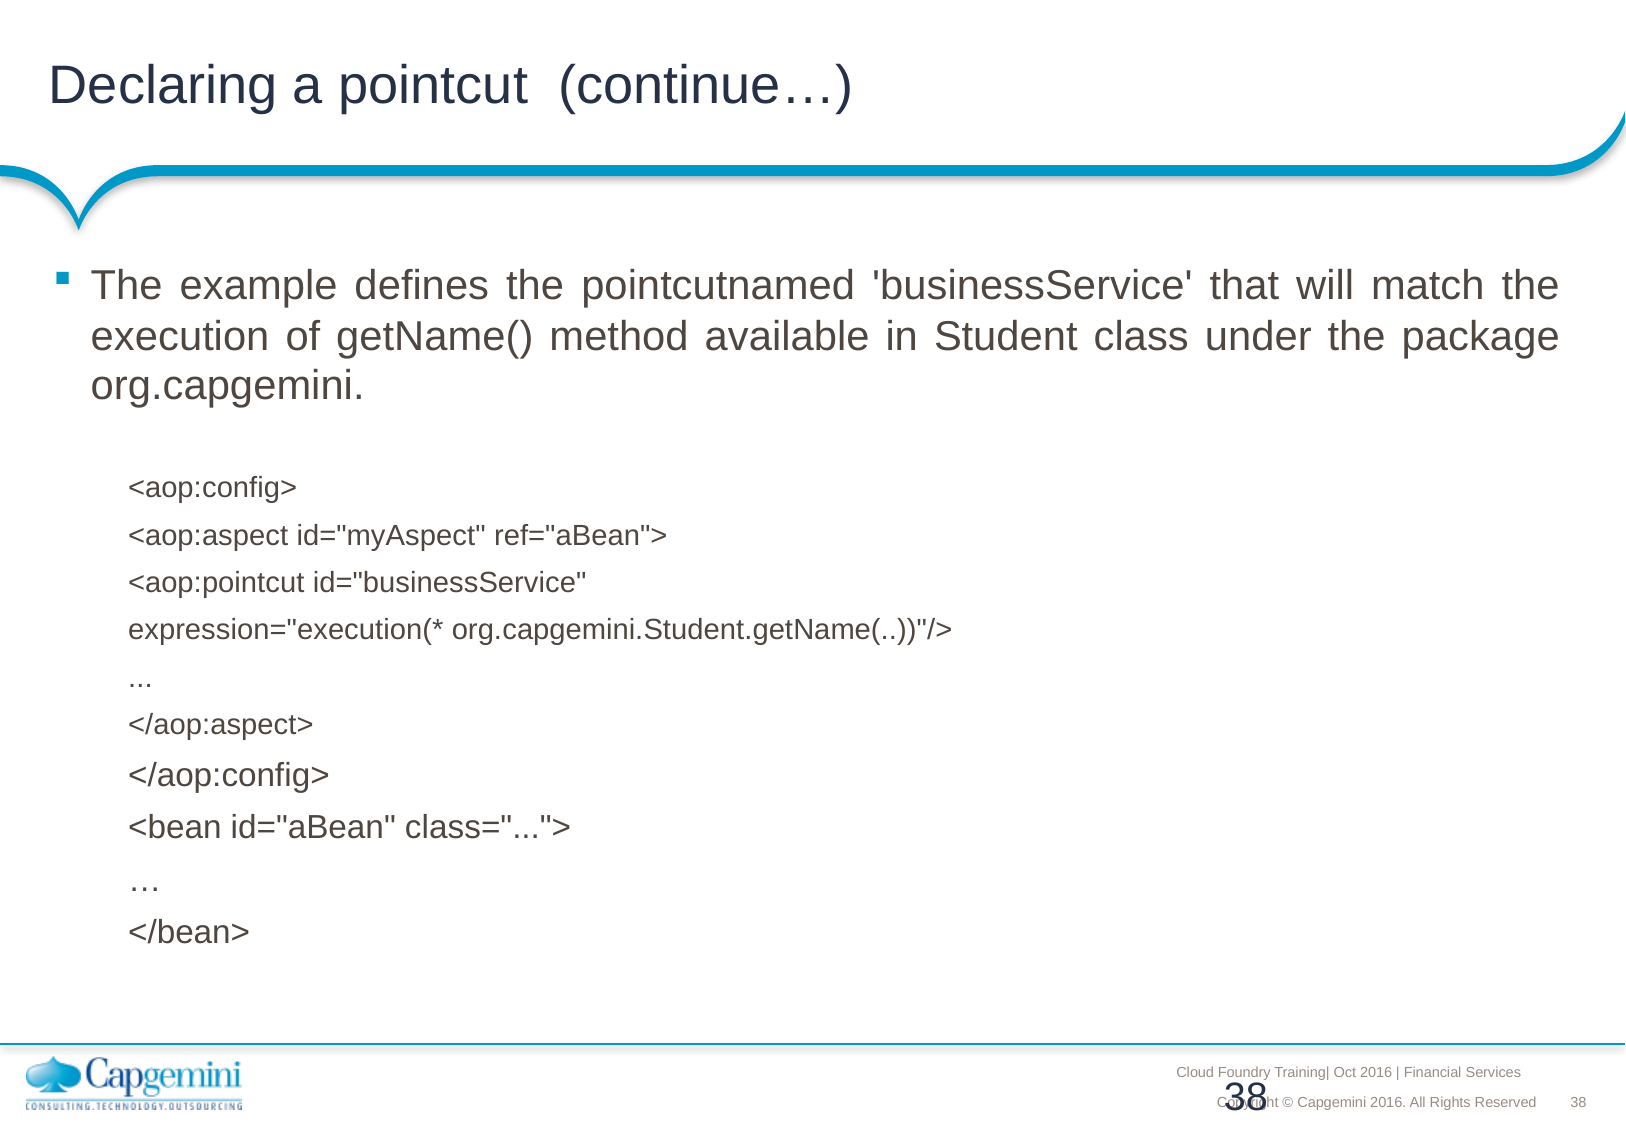

# Declaring a pointcut  (continue…)
The example defines the pointcutnamed 'businessService' that will match the execution of getName() method available in Student class under the package org.capgemini.

<aop:config>
<aop:aspect id="myAspect" ref="aBean">
<aop:pointcut id="businessService"
expression="execution(* org.capgemini.Student.getName(..))"/>
...
</aop:aspect>
</aop:config>
<bean id="aBean" class="...">
…
</bean>

38